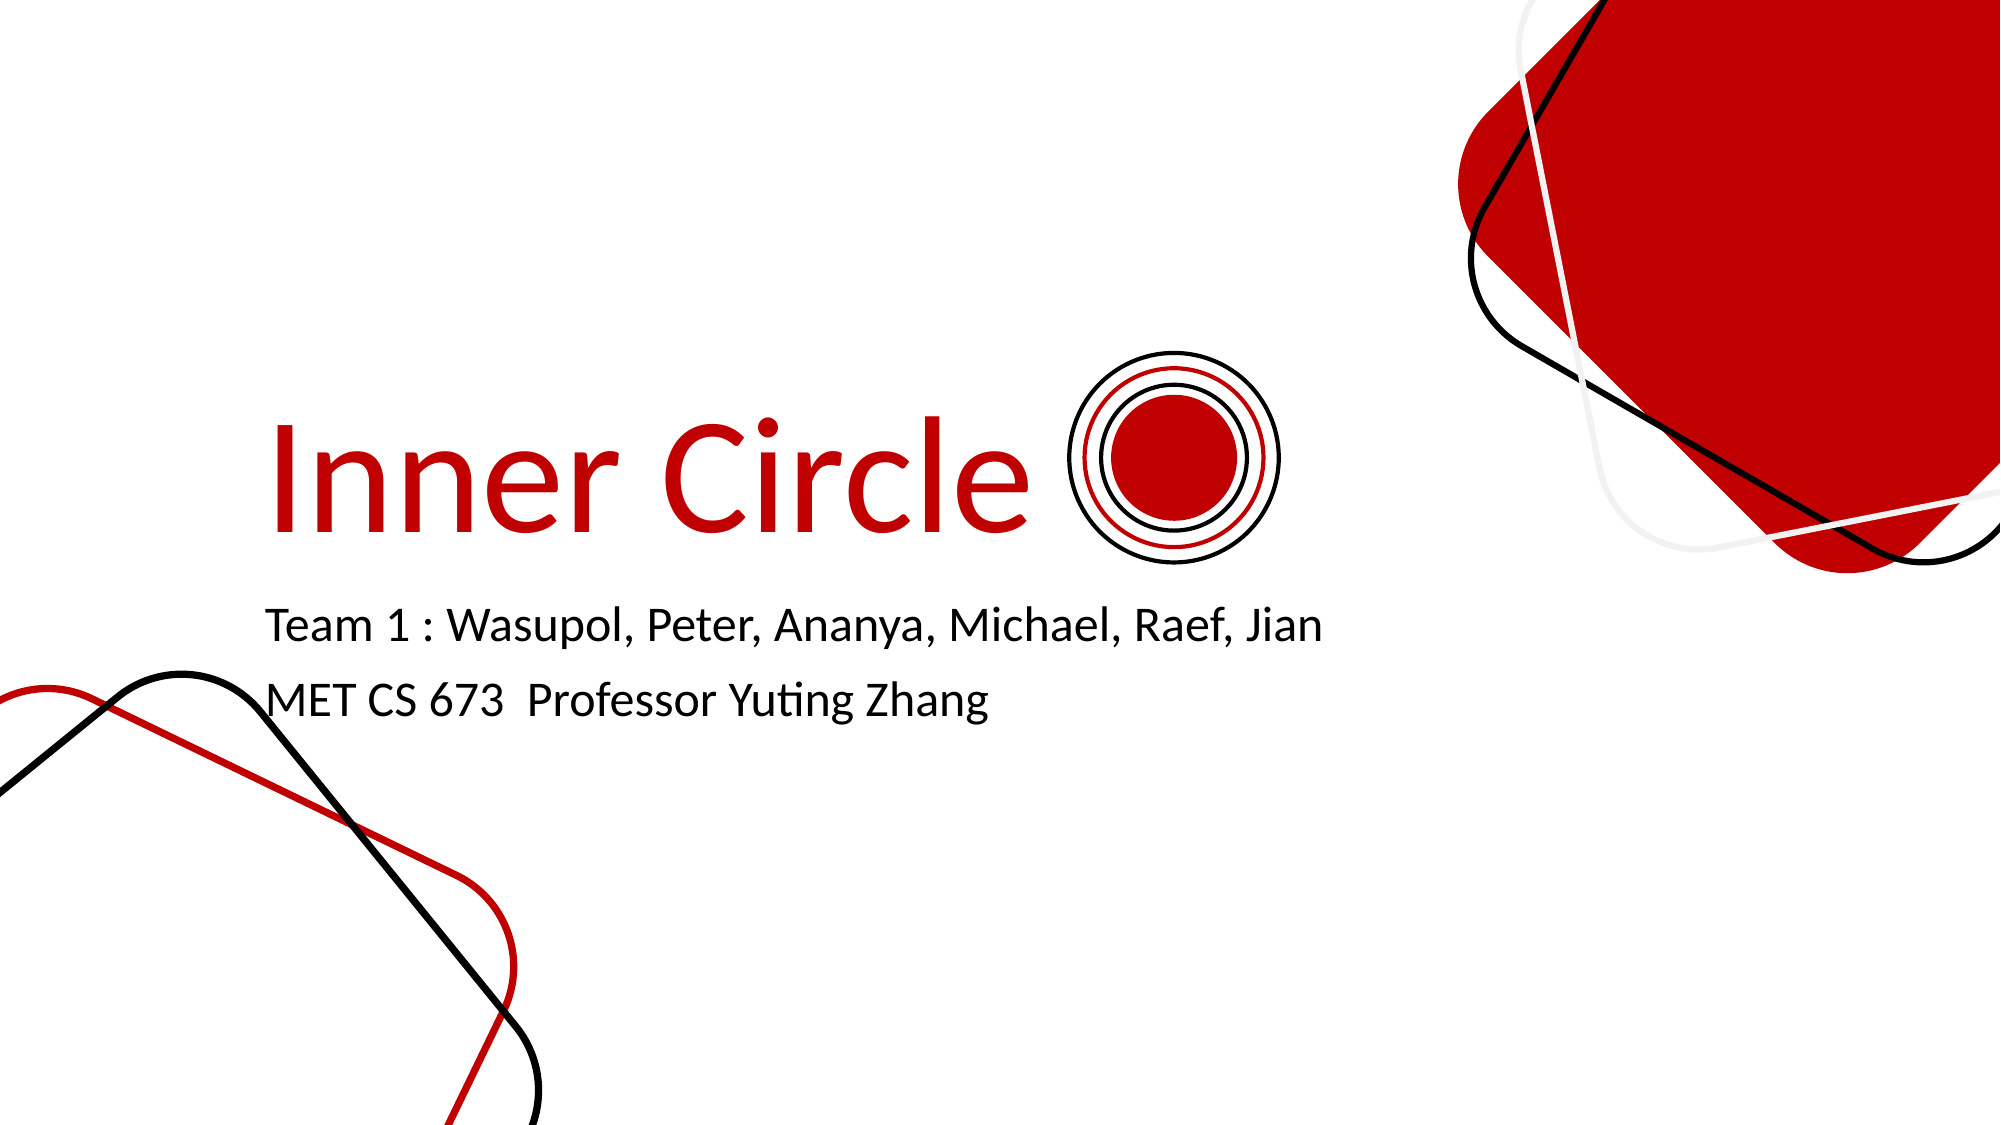

# Inner Circle

Team 1 : Wasupol, Peter, Ananya, Michael, Raef, Jian
MET CS 673  Professor Yuting Zhang